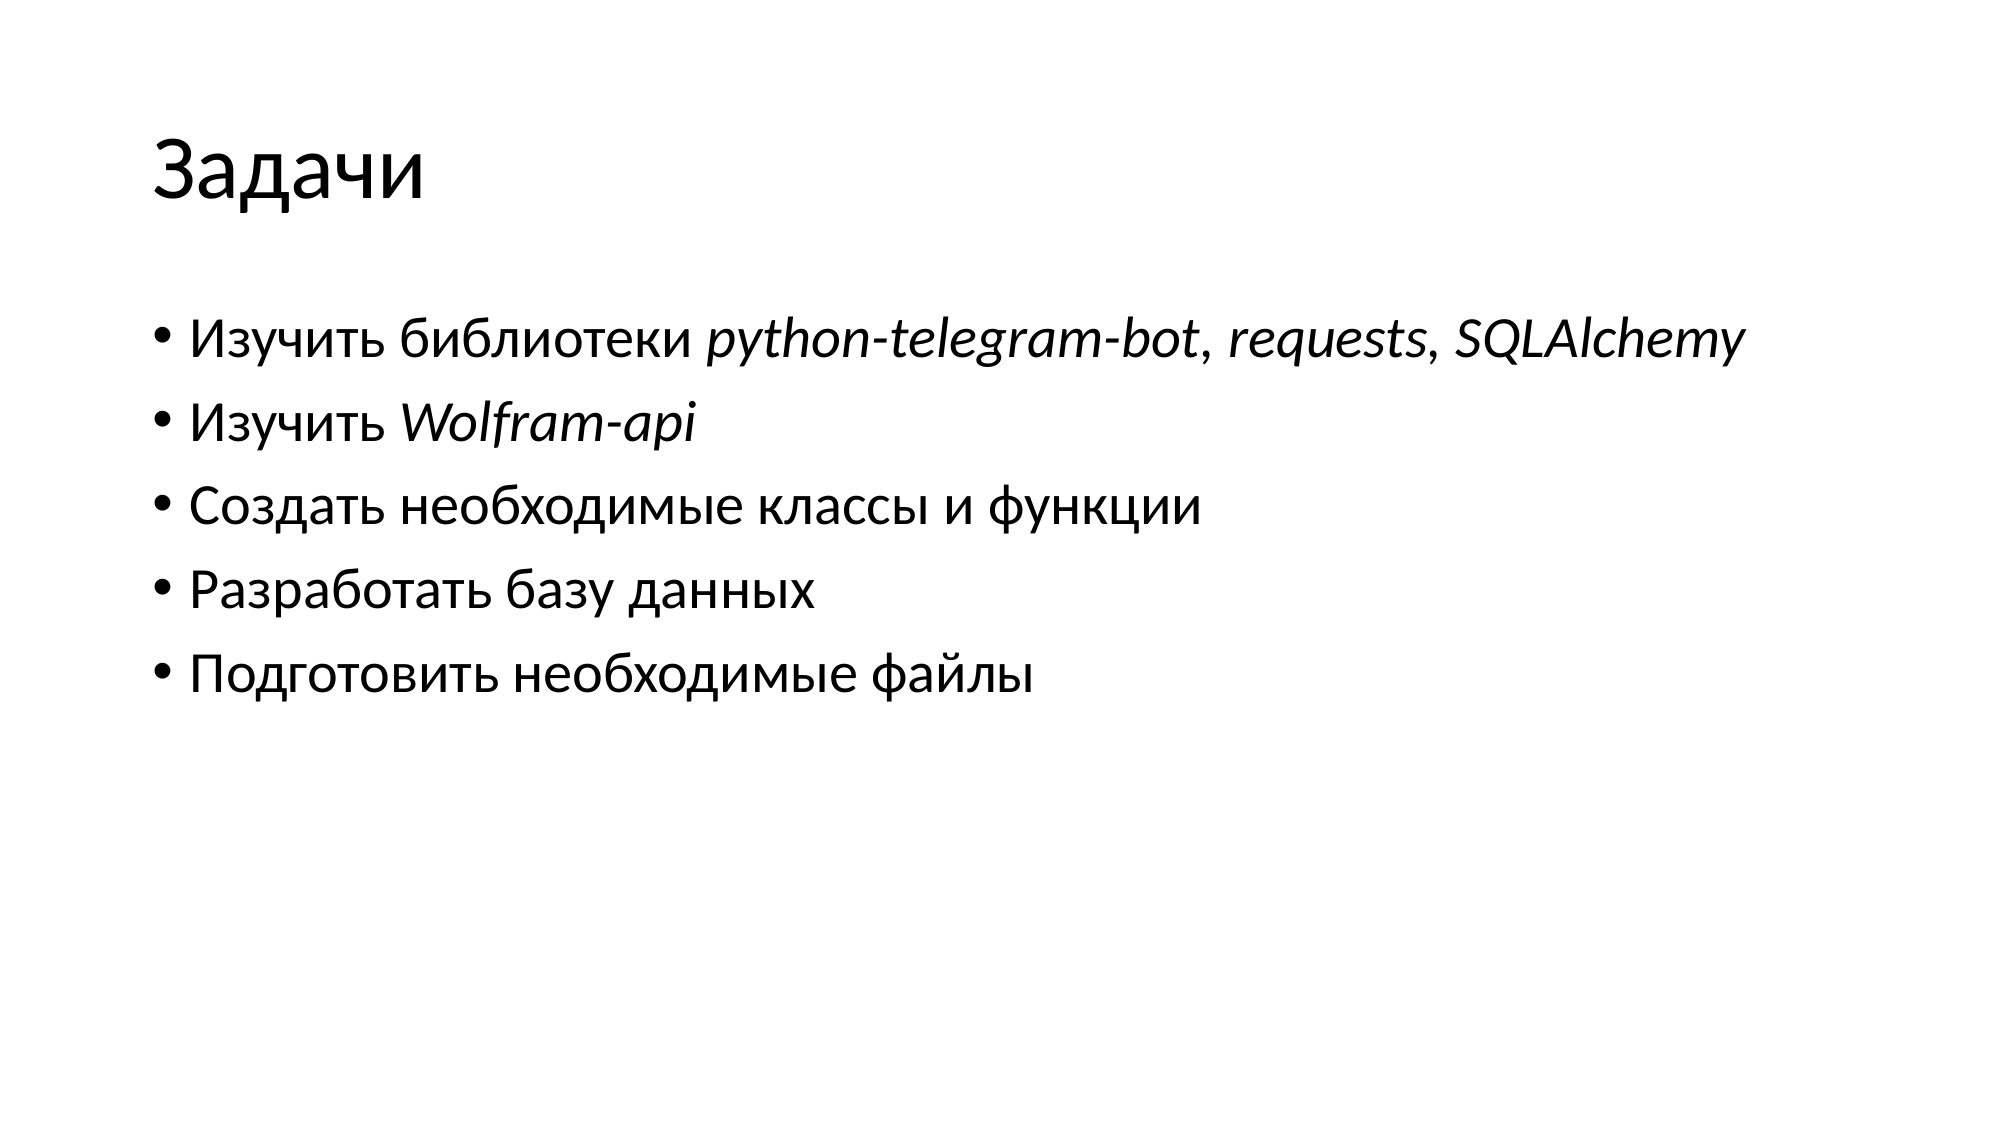

# Задачи
Изучить библиотеки python-telegram-bot, requests, SQLAlchemy
Изучить Wolfram-api
Создать необходимые классы и функции
Разработать базу данных
Подготовить необходимые файлы